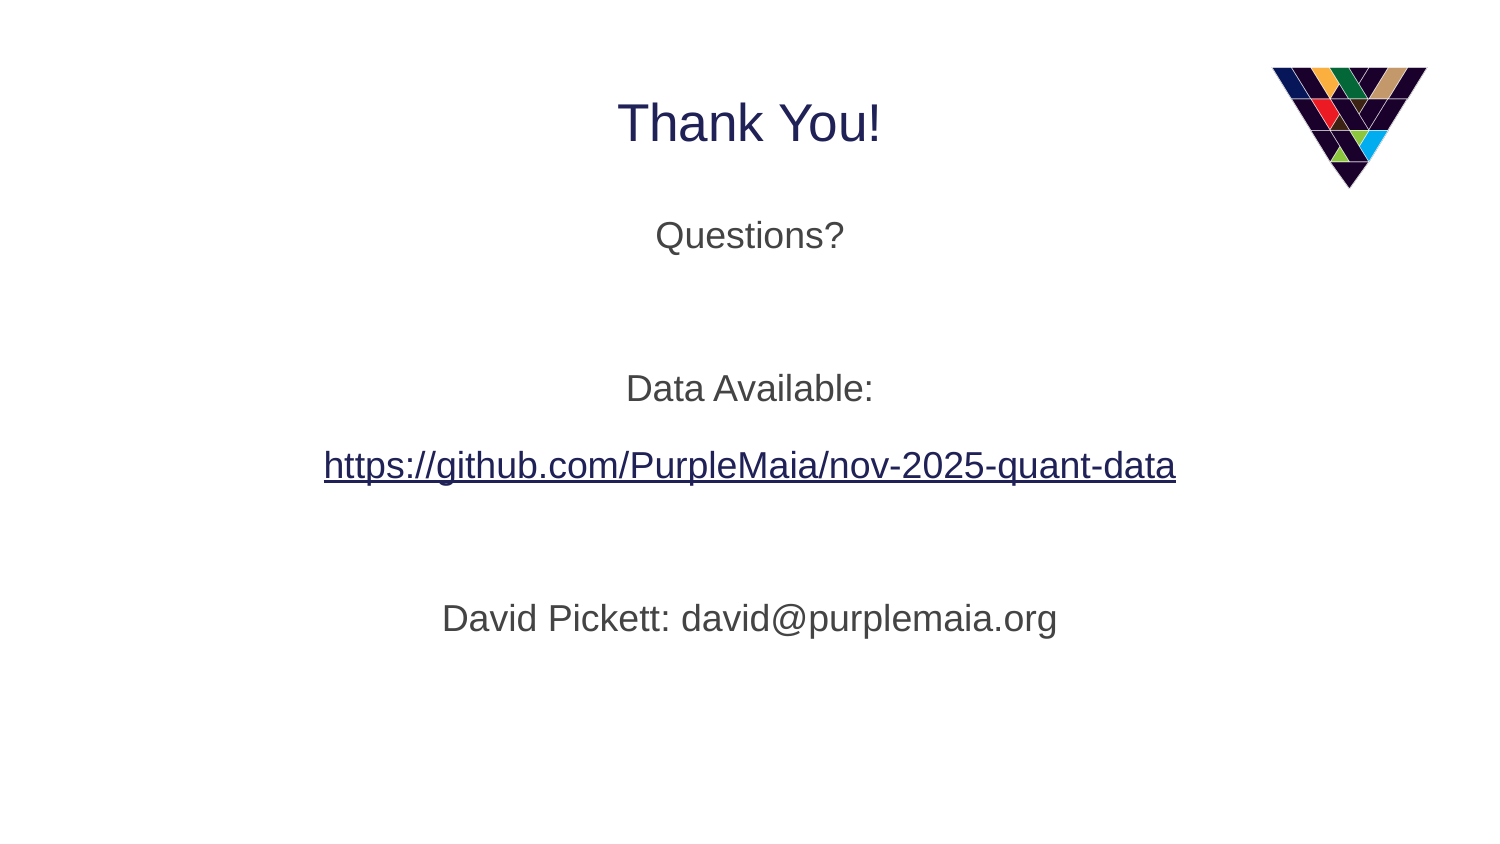

# Thank You!

Questions?

Data Available:
https://github.com/PurpleMaia/nov-2025-quant-data

David Pickett: david@purplemaia.org